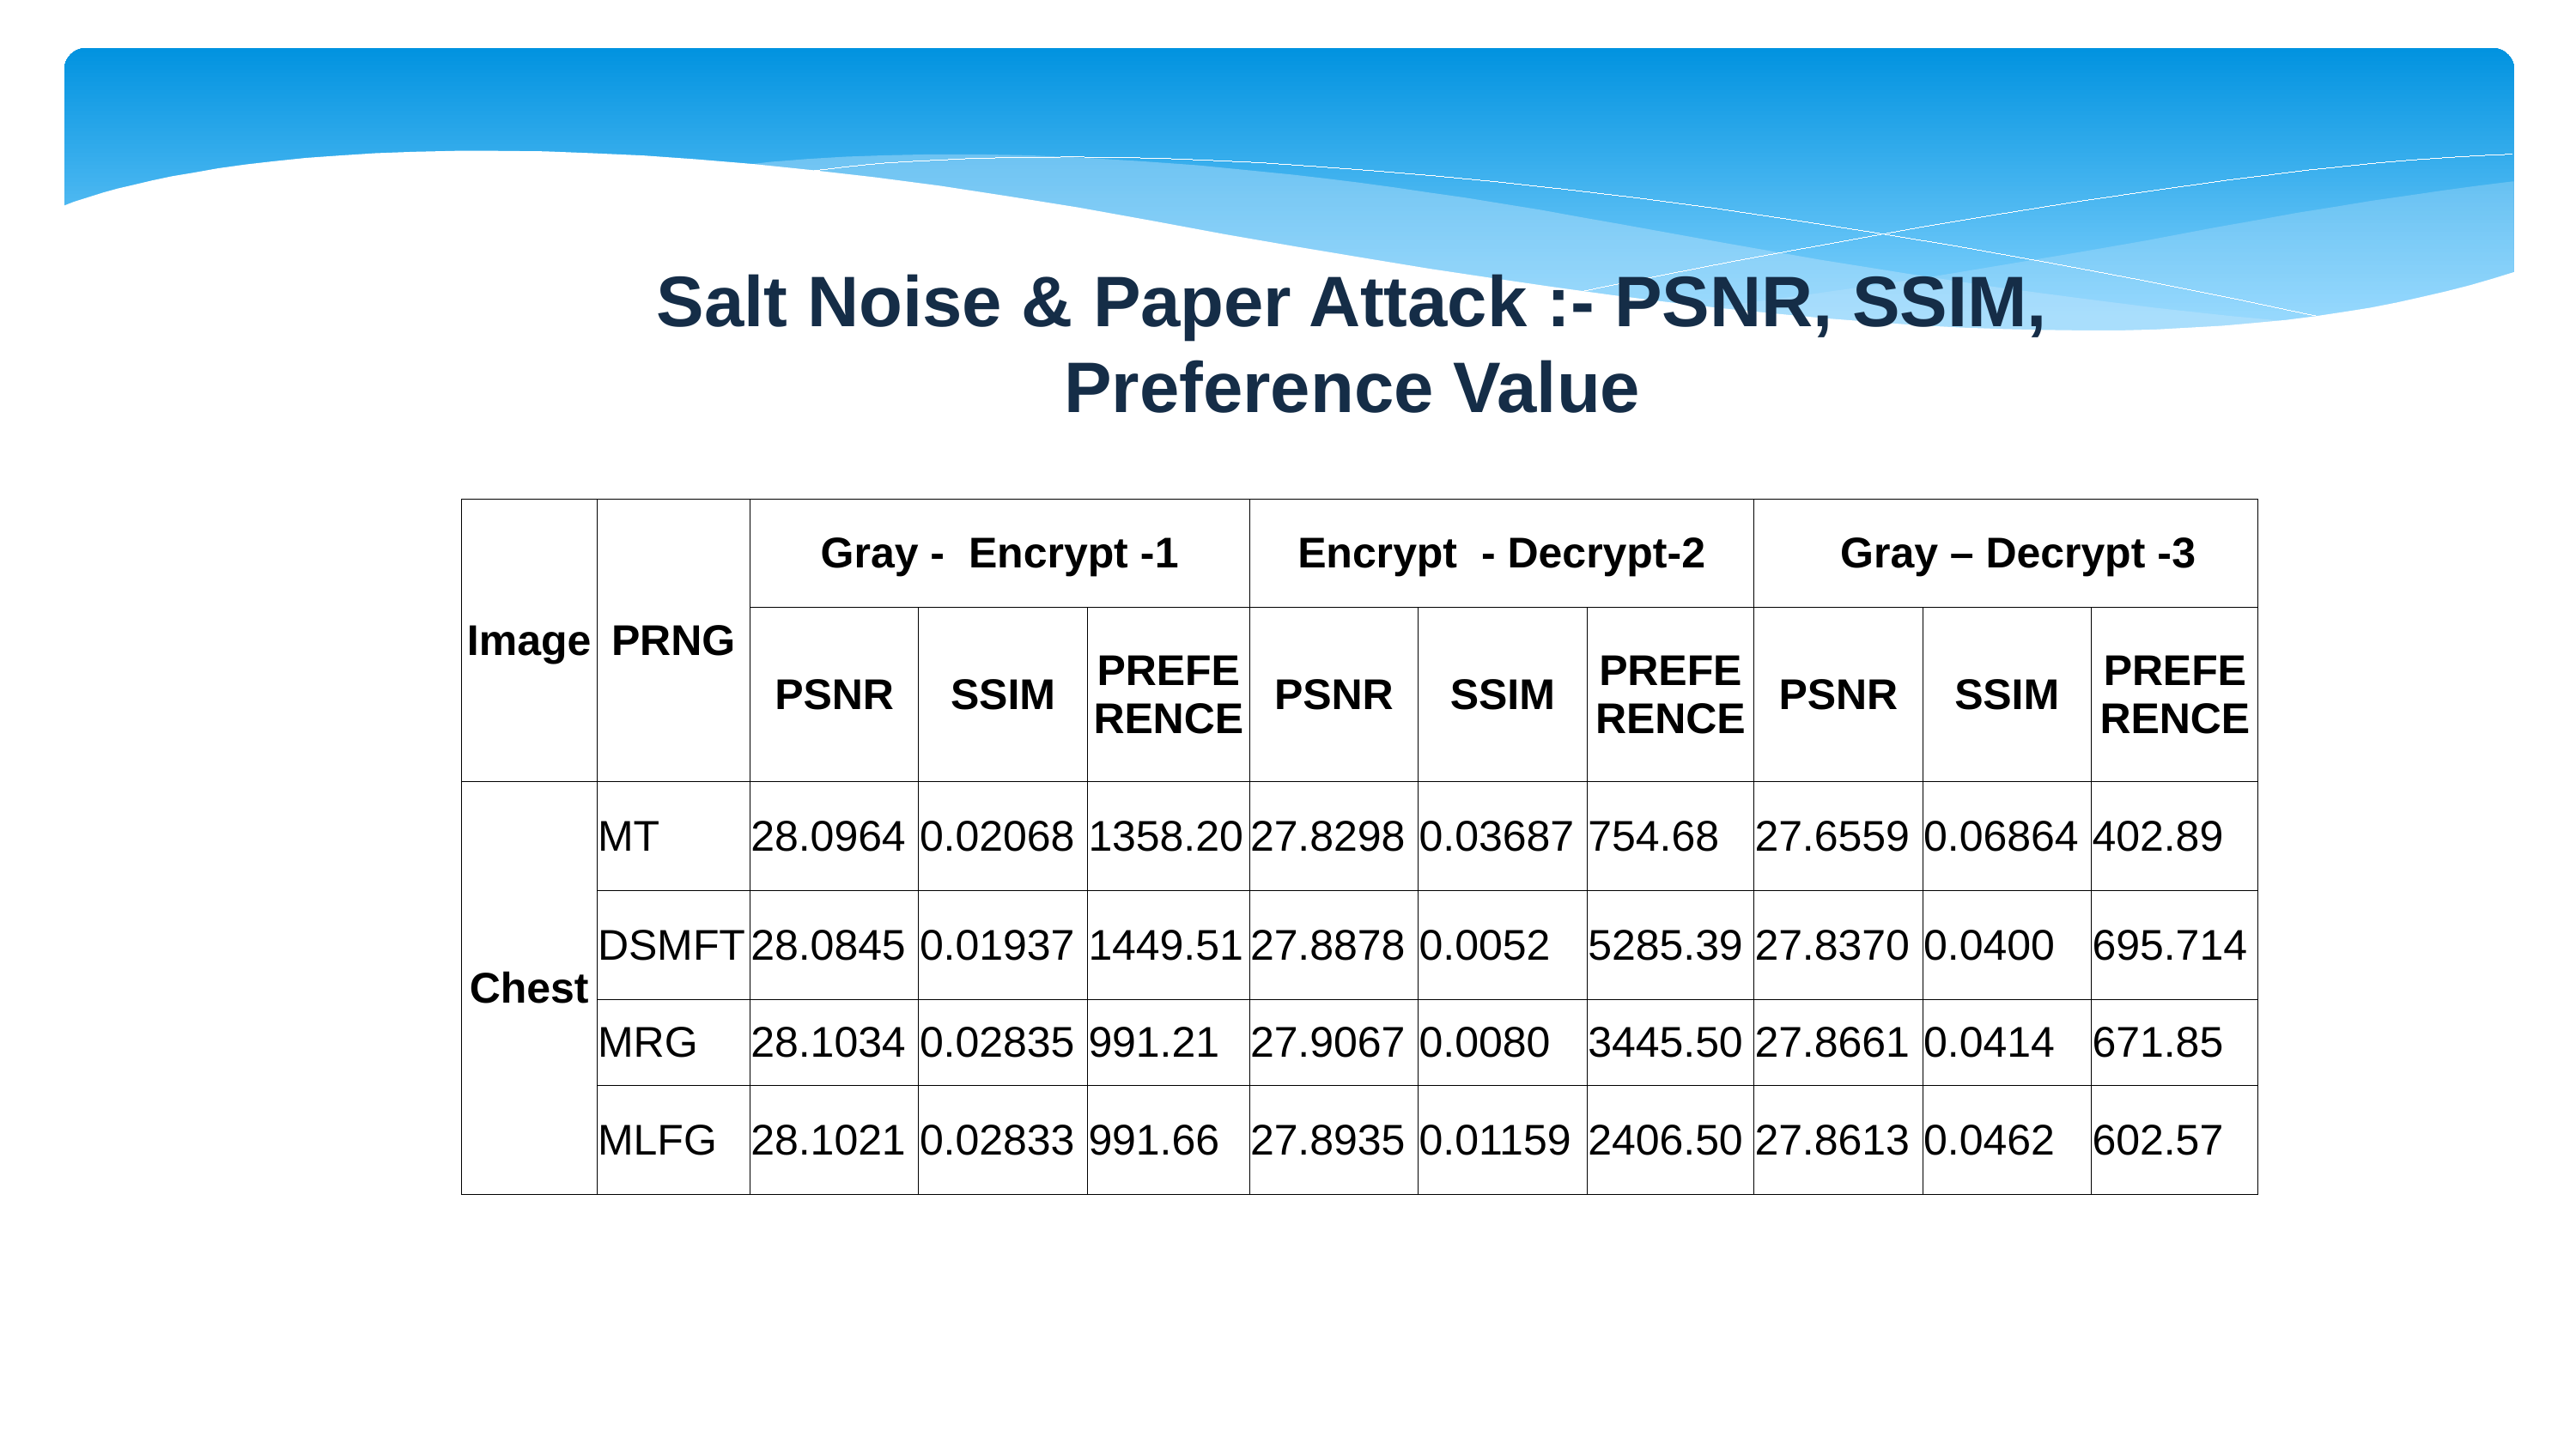

Salt Noise & Paper Attack :- PSNR, SSIM, Preference Value
| Image | PRNG | Gray -  Encrypt -1 |  |  | Encrypt  - Decrypt-2 |  |  | Gray – Decrypt -3 |  |  |
| --- | --- | --- | --- | --- | --- | --- | --- | --- | --- | --- |
|  |  | PSNR | SSIM | PREFERENCE | PSNR | SSIM | PREFERENCE | PSNR | SSIM | PREFERENCE |
| Chest | MT | 28.0964 | 0.02068 | 1358.20 | 27.8298 | 0.03687 | 754.68 | 27.6559 | 0.06864 | 402.89 |
|  | DSMFT | 28.0845 | 0.01937 | 1449.51 | 27.8878 | 0.0052 | 5285.39 | 27.8370 | 0.0400 | 695.714 |
|  | MRG | 28.1034 | 0.02835 | 991.21 | 27.9067 | 0.0080 | 3445.50 | 27.8661 | 0.0414 | 671.85 |
|  | MLFG | 28.1021 | 0.02833 | 991.66 | 27.8935 | 0.01159 | 2406.50 | 27.8613 | 0.0462 | 602.57 |